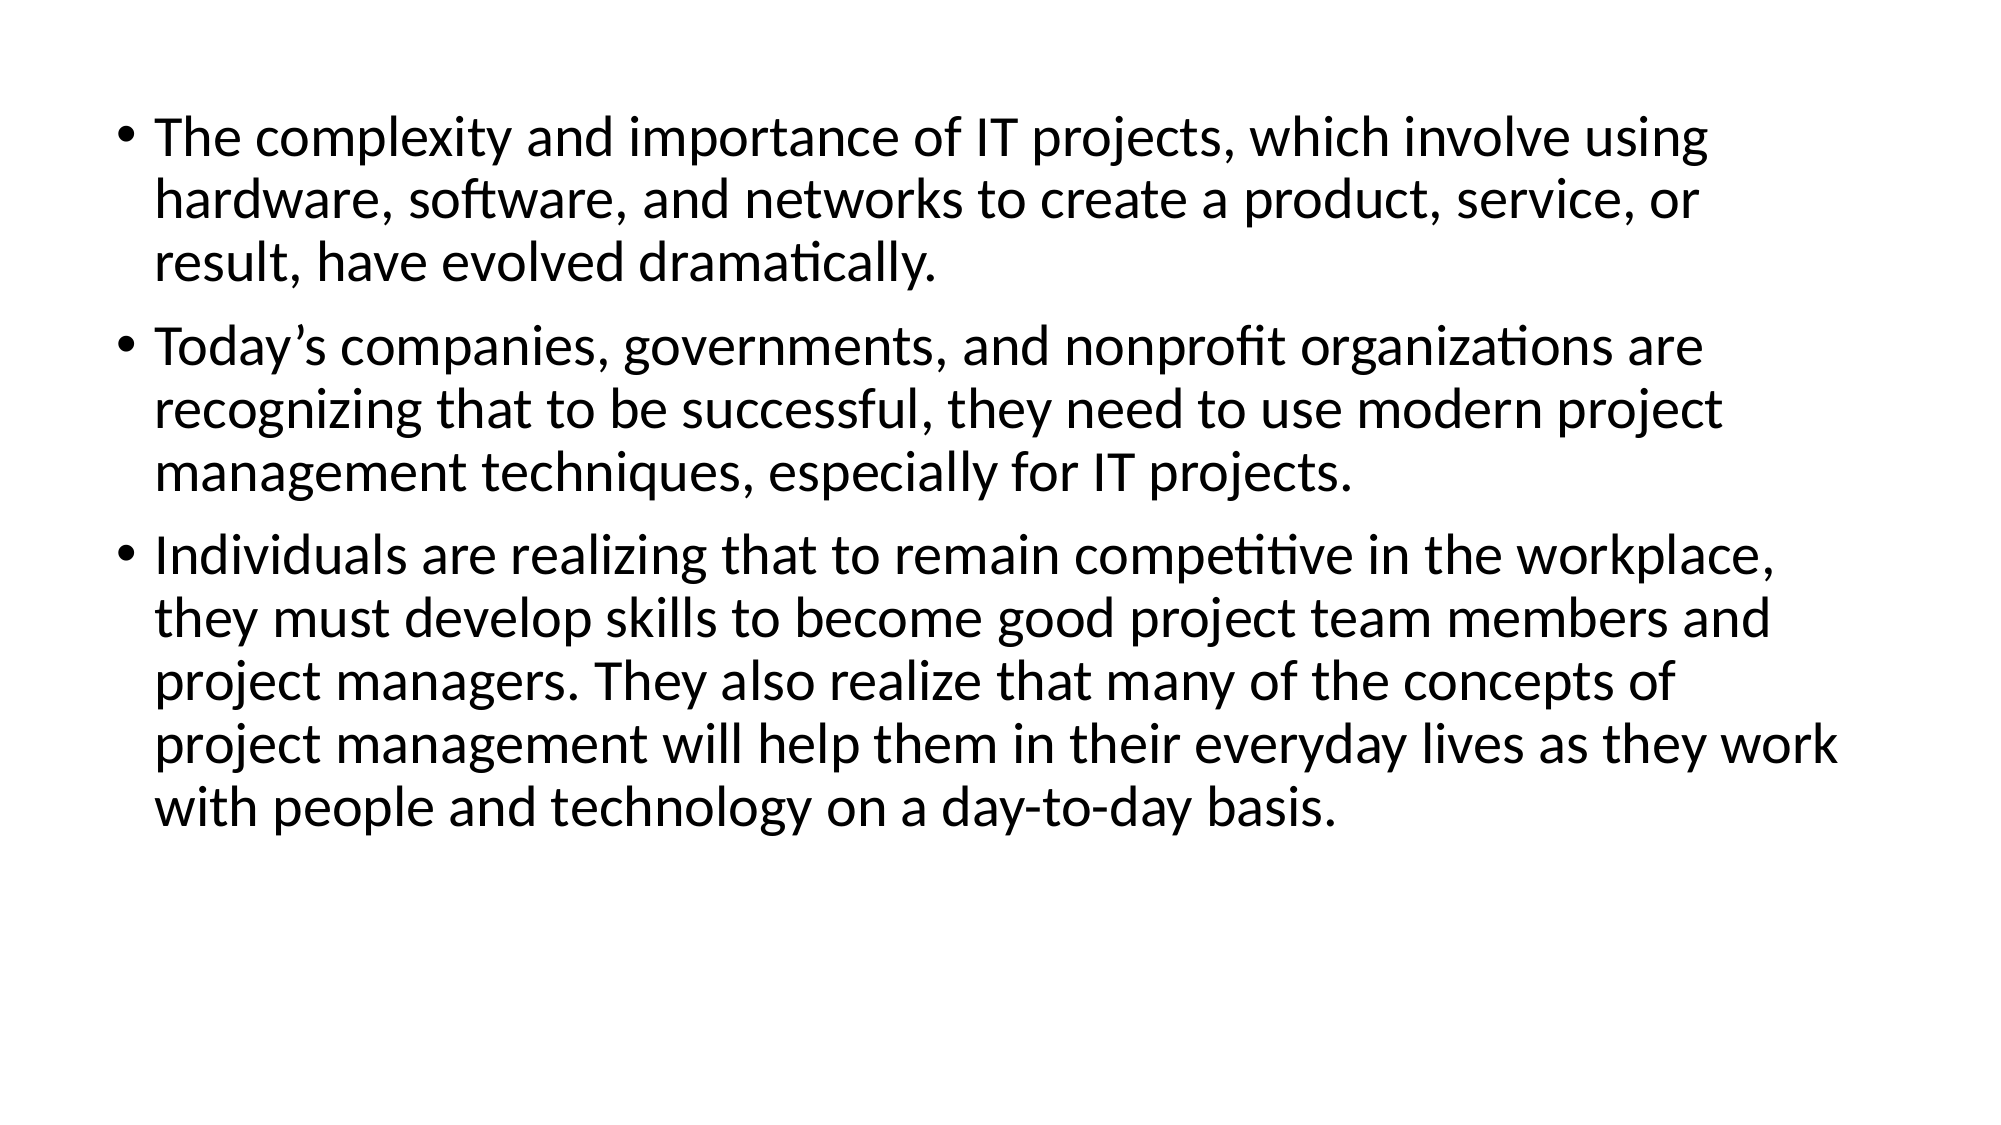

The complexity and importance of IT projects, which involve using hardware, software, and networks to create a product, service, or result, have evolved dramatically.
Today’s companies, governments, and nonprofit organizations are recognizing that to be successful, they need to use modern project management techniques, especially for IT projects.
Individuals are realizing that to remain competitive in the workplace, they must develop skills to become good project team members and project managers. They also realize that many of the concepts of project management will help them in their everyday lives as they work with people and technology on a day-to-day basis.